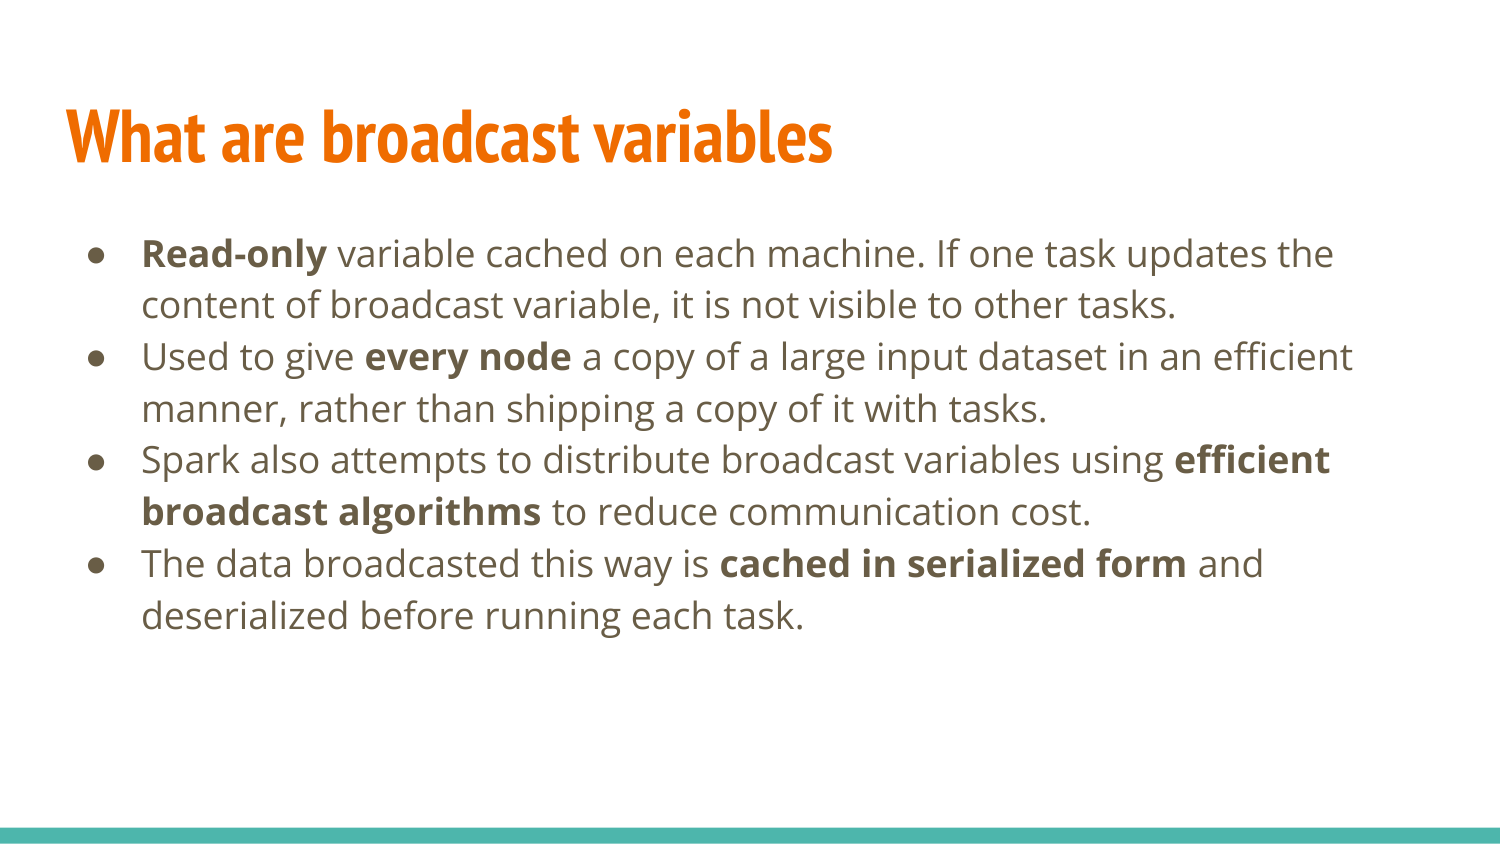

# What are broadcast variables
Read-only variable cached on each machine. If one task updates the content of broadcast variable, it is not visible to other tasks.
Used to give every node a copy of a large input dataset in an efficient manner, rather than shipping a copy of it with tasks.
Spark also attempts to distribute broadcast variables using efficient broadcast algorithms to reduce communication cost.
The data broadcasted this way is cached in serialized form and deserialized before running each task.